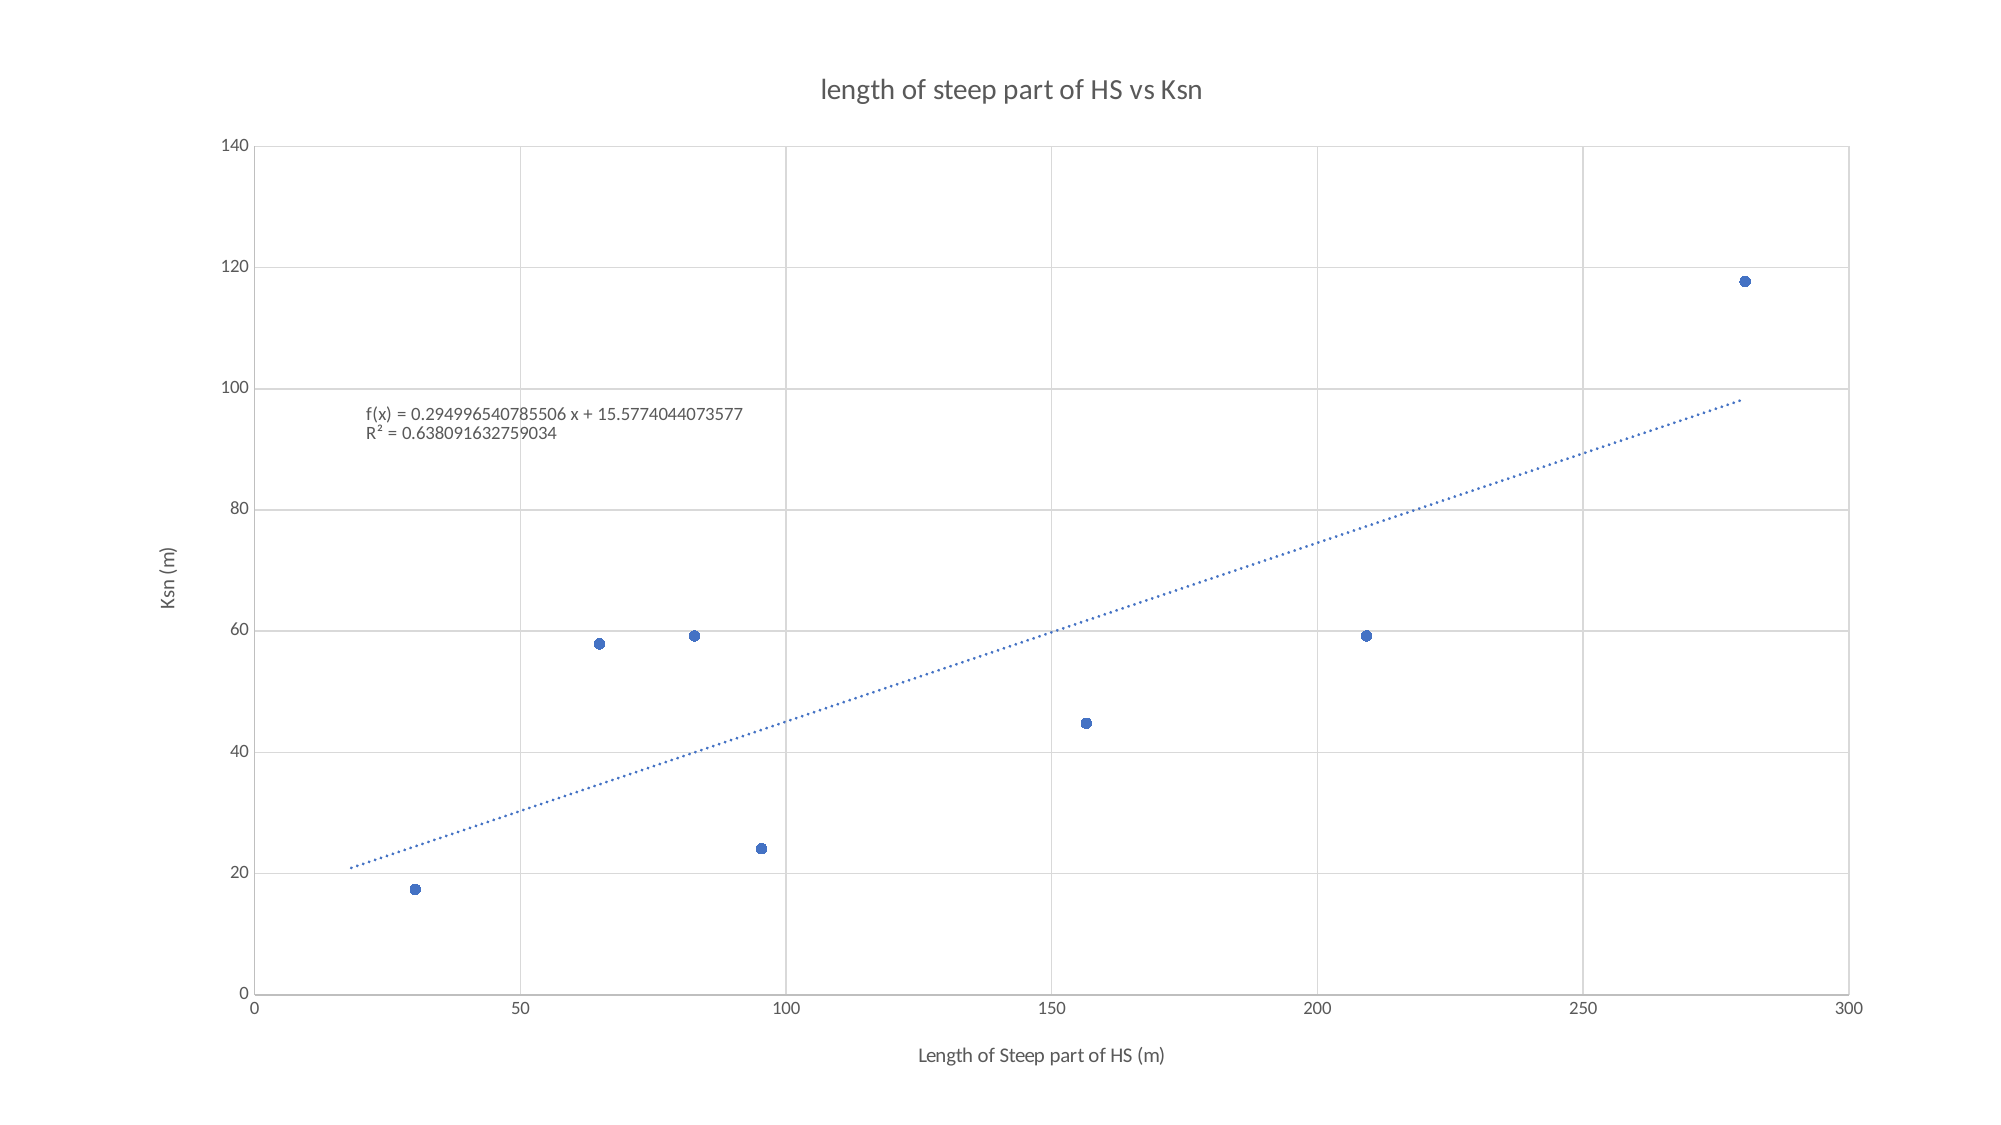

### Chart: length of steep part of HS vs Ksn

| Category |  |
|---|---|